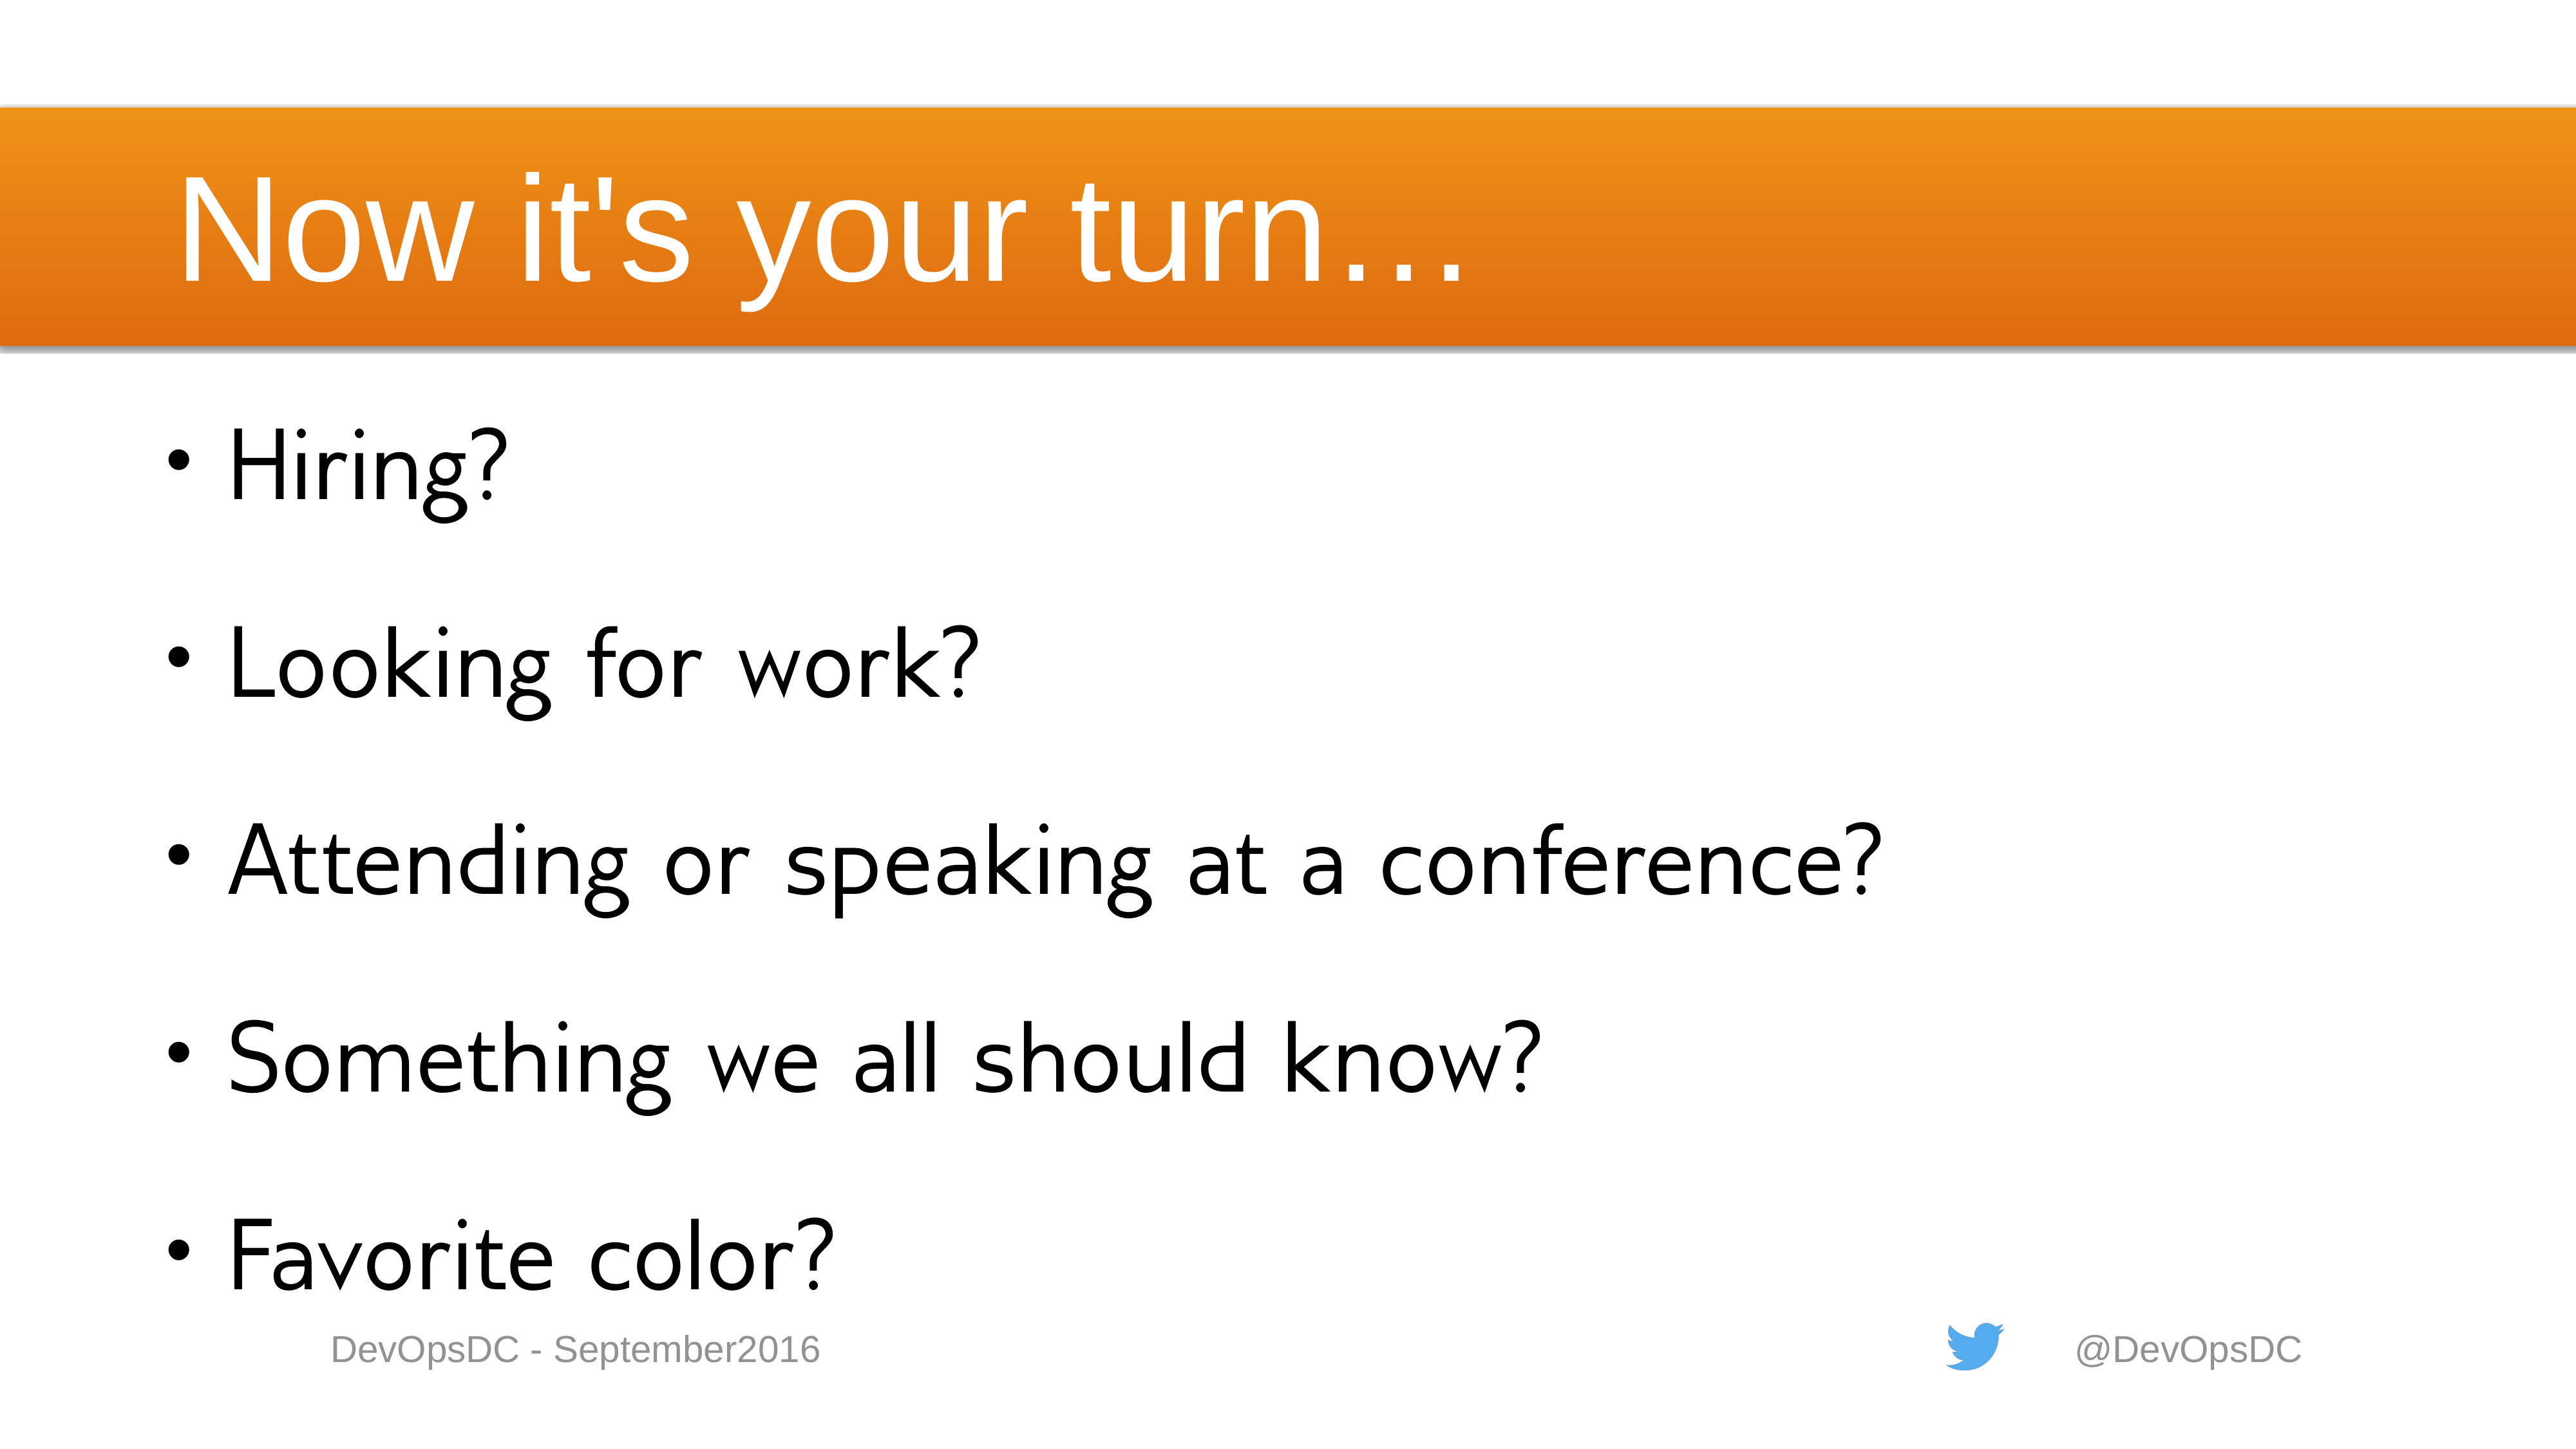

# Now it's your turn…
Hiring?
Looking for work?
Attending or speaking at a conference?
Something we all should know?
Favorite color?